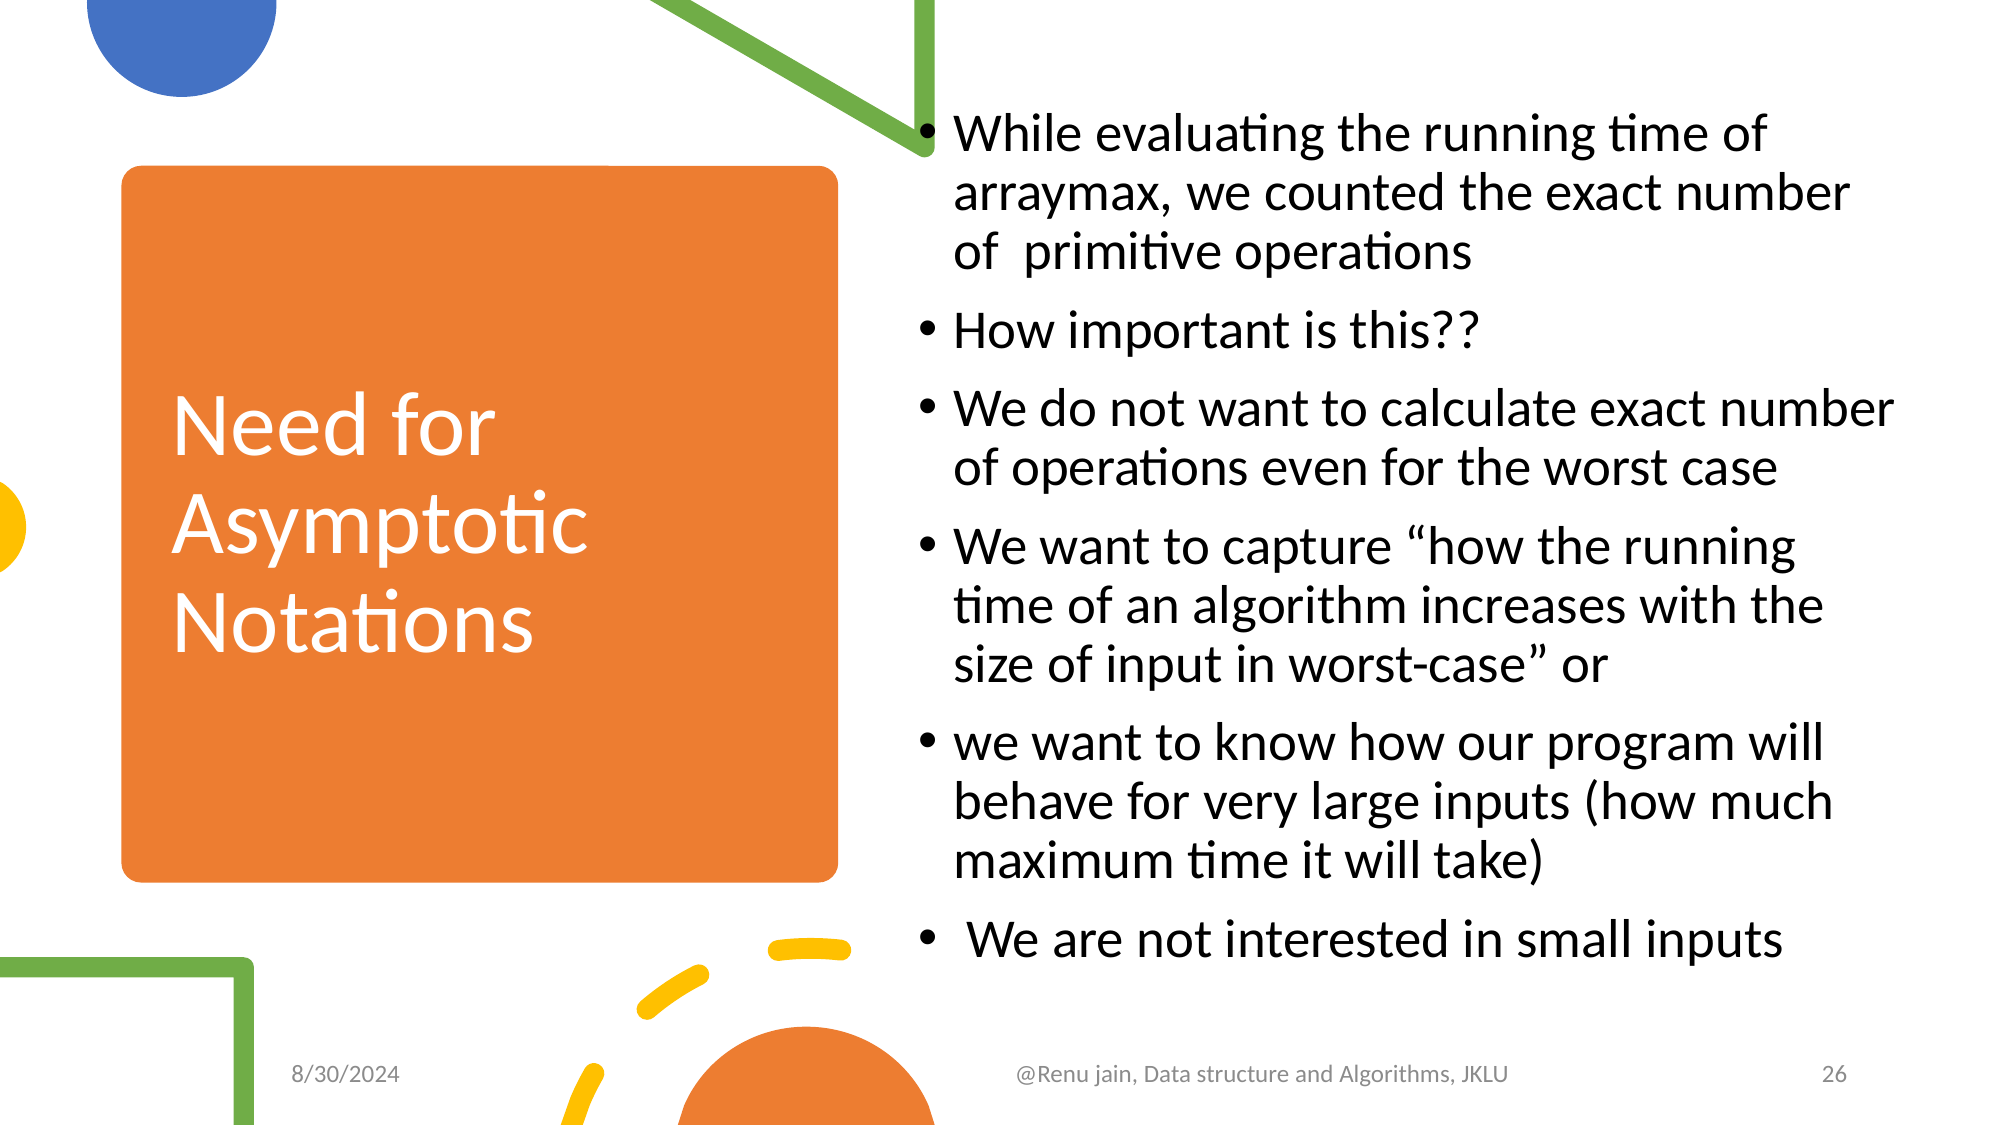

While evaluating the running time of arraymax, we counted the exact number of  primitive operations
How important is this??
We do not want to calculate exact number of operations even for the worst case
We want to capture “how the running time of an algorithm increases with the size of input in worst-case” or
we want to know how our program will behave for very large inputs (how much maximum time it will take)
 We are not interested in small inputs

# Need for Asymptotic Notations

8/30/2024
@Renu jain, Data structure and Algorithms, JKLU
26